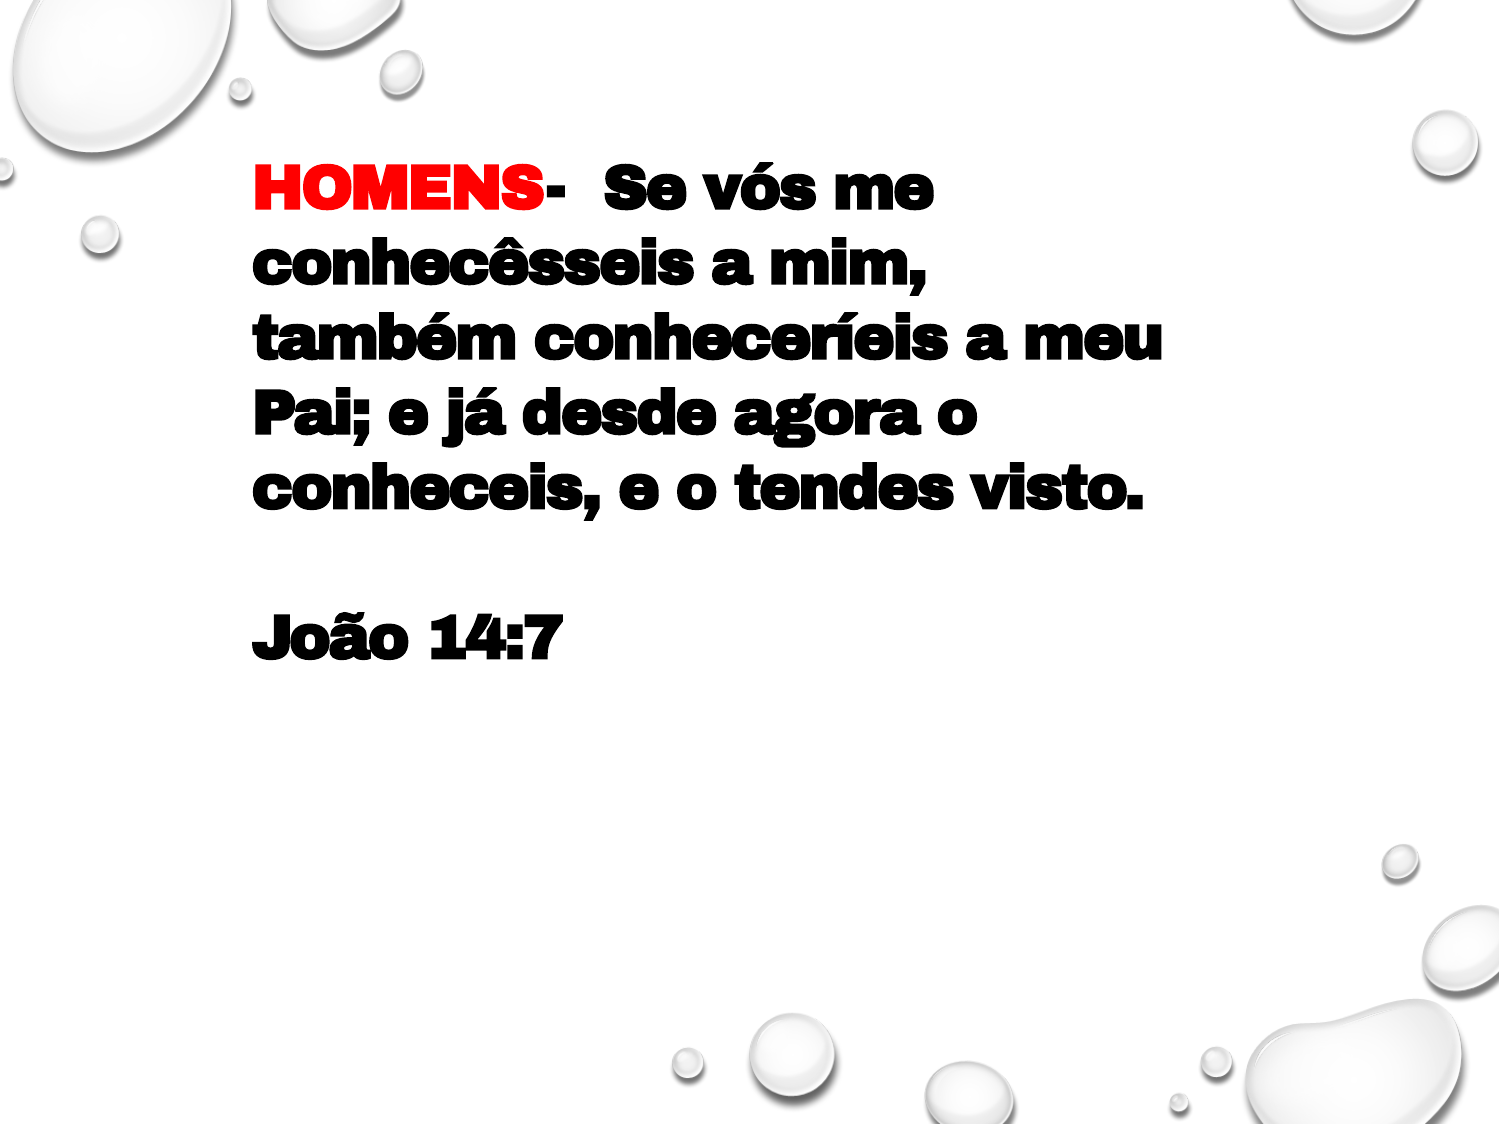

HOMENS-  Se vós me conhecêsseis a mim, também conheceríeis a meu Pai; e já desde agora o conheceis, e o tendes visto.

João 14:7